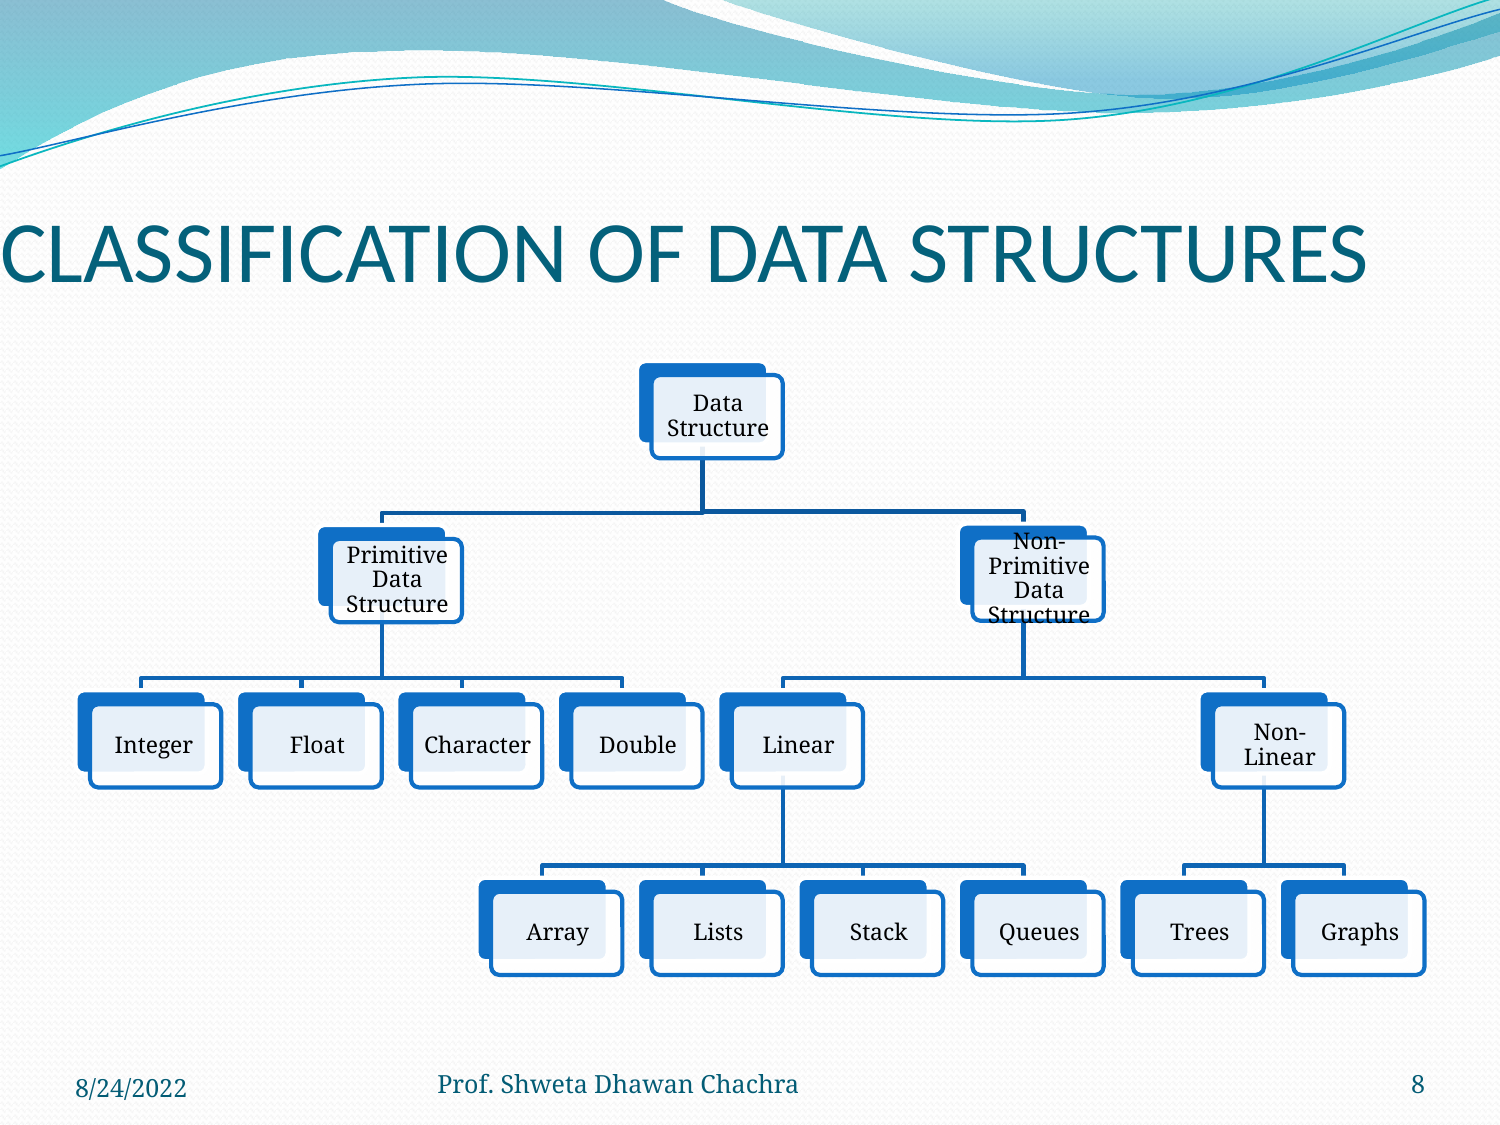

# CLASSIFICATION OF DATA STRUCTURES
Data Structure
Primitive Data Structure
Integer
Float
Character
Double
Non-Primitive Data Structure
Linear
Array
Lists
Stack
Queues
Non-Linear
Trees
Graphs
8/24/2022
Prof. Shweta Dhawan Chachra
8